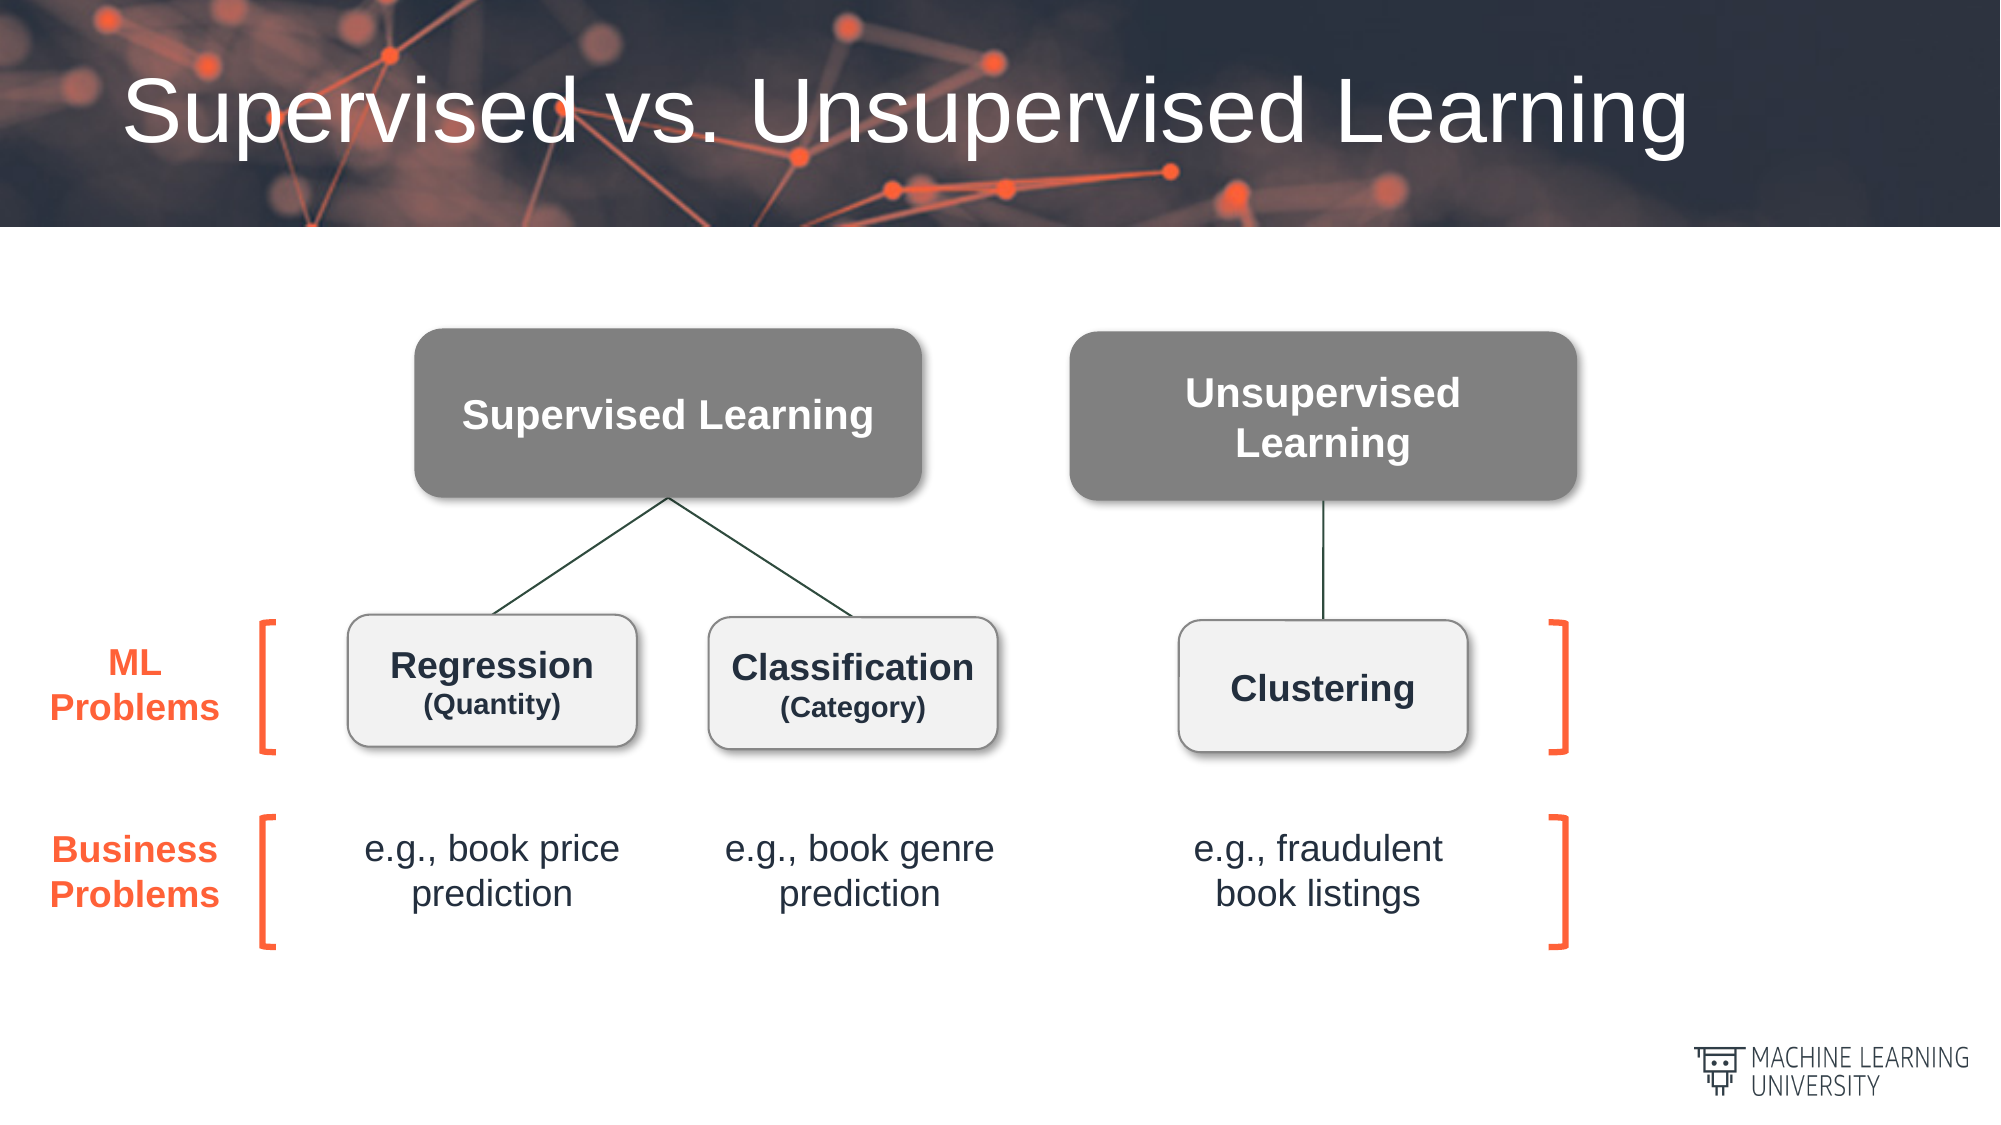

# Supervised vs. Unsupervised Learning

Supervised Learning
Unsupervised Learning
ML Problems
Regression
(Quantity)
Classification
(Category)
Clustering

Business Problems
e.g., fraudulent book listings

e.g., book price prediction
e.g., book genre prediction